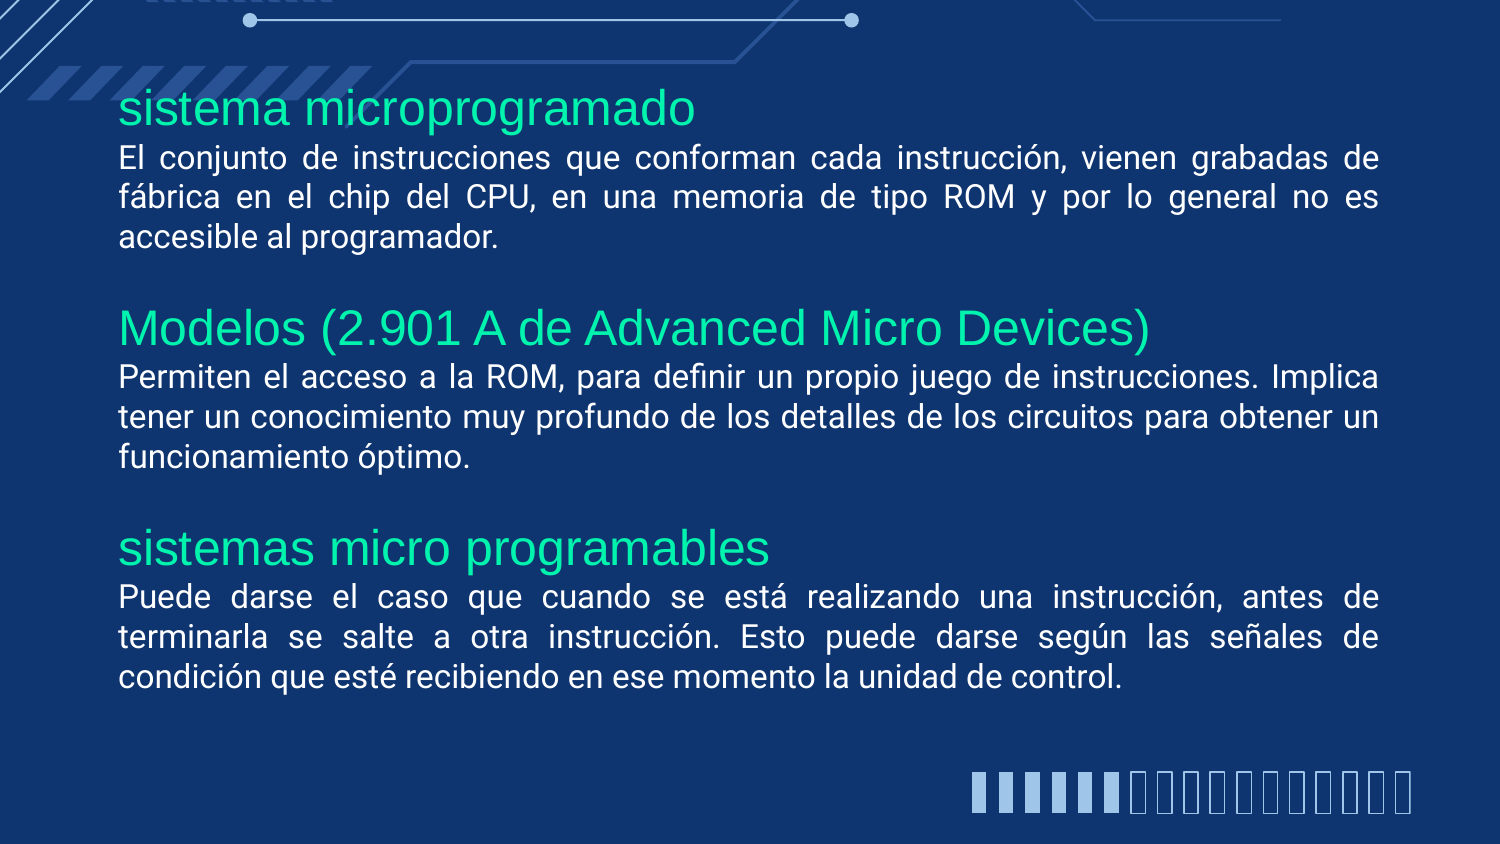

sistema microprogramado
El conjunto de instrucciones que conforman cada instrucción, vienen grabadas de fábrica en el chip del CPU, en una memoria de tipo ROM y por lo general no es accesible al programador.

Modelos (2.901 A de Advanced Micro Devices)
Permiten el acceso a la ROM, para definir un propio juego de instrucciones. Implica tener un conocimiento muy profundo de los detalles de los circuitos para obtener un funcionamiento óptimo.

sistemas micro programables
Puede darse el caso que cuando se está realizando una instrucción, antes de terminarla se salte a otra instrucción. Esto puede darse según las señales de condición que esté recibiendo en ese momento la unidad de control.